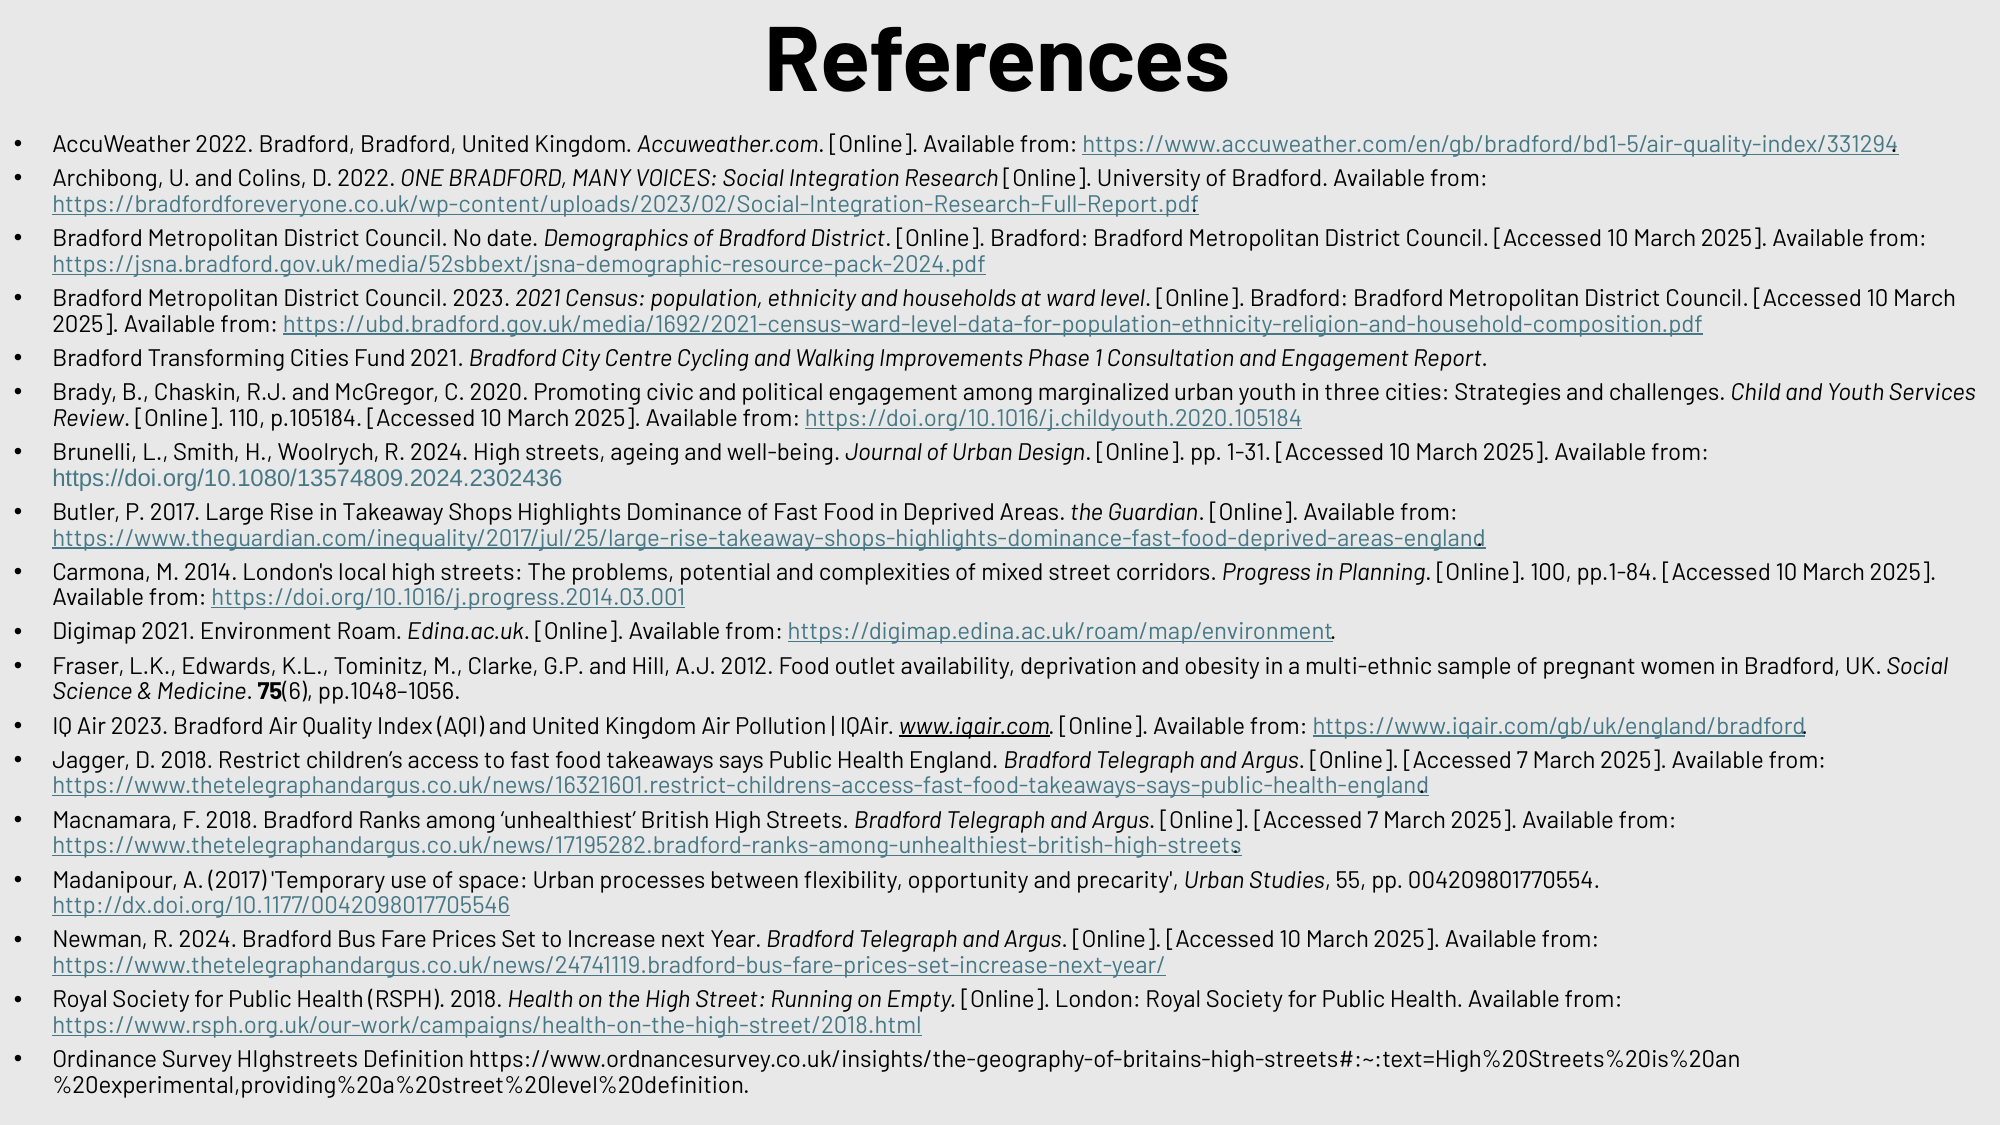

# References
AccuWeather 2022. Bradford, Bradford, United Kingdom. Accuweather.com. [Online]. Available from: https://www.accuweather.com/en/gb/bradford/bd1-5/air-quality-index/331294.
Archibong, U. and Colins, D. 2022. ONE BRADFORD, MANY VOICES: Social Integration Research [Online]. University of Bradford. Available from: https://bradfordforeveryone.co.uk/wp-content/uploads/2023/02/Social-Integration-Research-Full-Report.pdf.
Bradford Metropolitan District Council. No date. Demographics of Bradford District. [Online]. Bradford: Bradford Metropolitan District Council. [Accessed 10 March 2025]. Available from: https://jsna.bradford.gov.uk/media/52sbbext/jsna-demographic-resource-pack-2024.pdf
Bradford Metropolitan District Council. 2023. 2021 Census: population, ethnicity and households at ward level. [Online]. Bradford: Bradford Metropolitan District Council. [Accessed 10 March 2025]. Available from: https://ubd.bradford.gov.uk/media/1692/2021-census-ward-level-data-for-population-ethnicity-religion-and-household-composition.pdf
Bradford Transforming Cities Fund 2021. Bradford City Centre Cycling and Walking Improvements Phase 1 Consultation and Engagement Report.
Brady, B., Chaskin, R.J. and McGregor, C. 2020. Promoting civic and political engagement among marginalized urban youth in three cities: Strategies and challenges. Child and Youth Services Review. [Online]. 110, p.105184. [Accessed 10 March 2025]. Available from: https://doi.org/10.1016/j.childyouth.2020.105184
Brunelli, L., Smith, H., Woolrych, R. 2024. High streets, ageing and well-being. Journal of Urban Design. [Online]. pp. 1-31. [Accessed 10 March 2025]. Available from: https://doi.org/10.1080/13574809.2024.2302436
Butler, P. 2017. Large Rise in Takeaway Shops Highlights Dominance of Fast Food in Deprived Areas. the Guardian. [Online]. Available from: https://www.theguardian.com/inequality/2017/jul/25/large-rise-takeaway-shops-highlights-dominance-fast-food-deprived-areas-england.
Carmona, M. 2014. London's local high streets: The problems, potential and complexities of mixed street corridors. Progress in Planning. [Online]. 100, pp.1-84. [Accessed 10 March 2025]. Available from: https://doi.org/10.1016/j.progress.2014.03.001
Digimap 2021. Environment Roam. Edina.ac.uk. [Online]. Available from: https://digimap.edina.ac.uk/roam/map/environment.
Fraser, L.K., Edwards, K.L., Tominitz, M., Clarke, G.P. and Hill, A.J. 2012. Food outlet availability, deprivation and obesity in a multi-ethnic sample of pregnant women in Bradford, UK. Social Science & Medicine. 75(6), pp.1048–1056.
IQ Air 2023. Bradford Air Quality Index (AQI) and United Kingdom Air Pollution | IQAir. www.iqair.com. [Online]. Available from: https://www.iqair.com/gb/uk/england/bradford.
Jagger, D. 2018. Restrict children’s access to fast food takeaways says Public Health England. Bradford Telegraph and Argus. [Online]. [Accessed 7 March 2025]. Available from: https://www.thetelegraphandargus.co.uk/news/16321601.restrict-childrens-access-fast-food-takeaways-says-public-health-england.
Macnamara, F. 2018. Bradford Ranks among ‘unhealthiest’ British High Streets. Bradford Telegraph and Argus. [Online]. [Accessed 7 March 2025]. Available from: https://www.thetelegraphandargus.co.uk/news/17195282.bradford-ranks-among-unhealthiest-british-high-streets.
Madanipour, A. (2017) 'Temporary use of space: Urban processes between flexibility, opportunity and precarity', Urban Studies, 55, pp. 004209801770554. http://dx.doi.org/10.1177/0042098017705546
Newman, R. 2024. Bradford Bus Fare Prices Set to Increase next Year. Bradford Telegraph and Argus. [Online]. [Accessed 10 March 2025]. Available from: https://www.thetelegraphandargus.co.uk/news/24741119.bradford-bus-fare-prices-set-increase-next-year/
Royal Society for Public Health (RSPH). 2018. Health on the High Street: Running on Empty. [Online]. London: Royal Society for Public Health. Available from: https://www.rsph.org.uk/our-work/campaigns/health-on-the-high-street/2018.html
Ordinance Survey HIghstreets Definition https://www.ordnancesurvey.co.uk/insights/the-geography-of-britains-high-streets#:~:text=High%20Streets%20is%20an%20experimental,providing%20a%20street%20level%20definition.